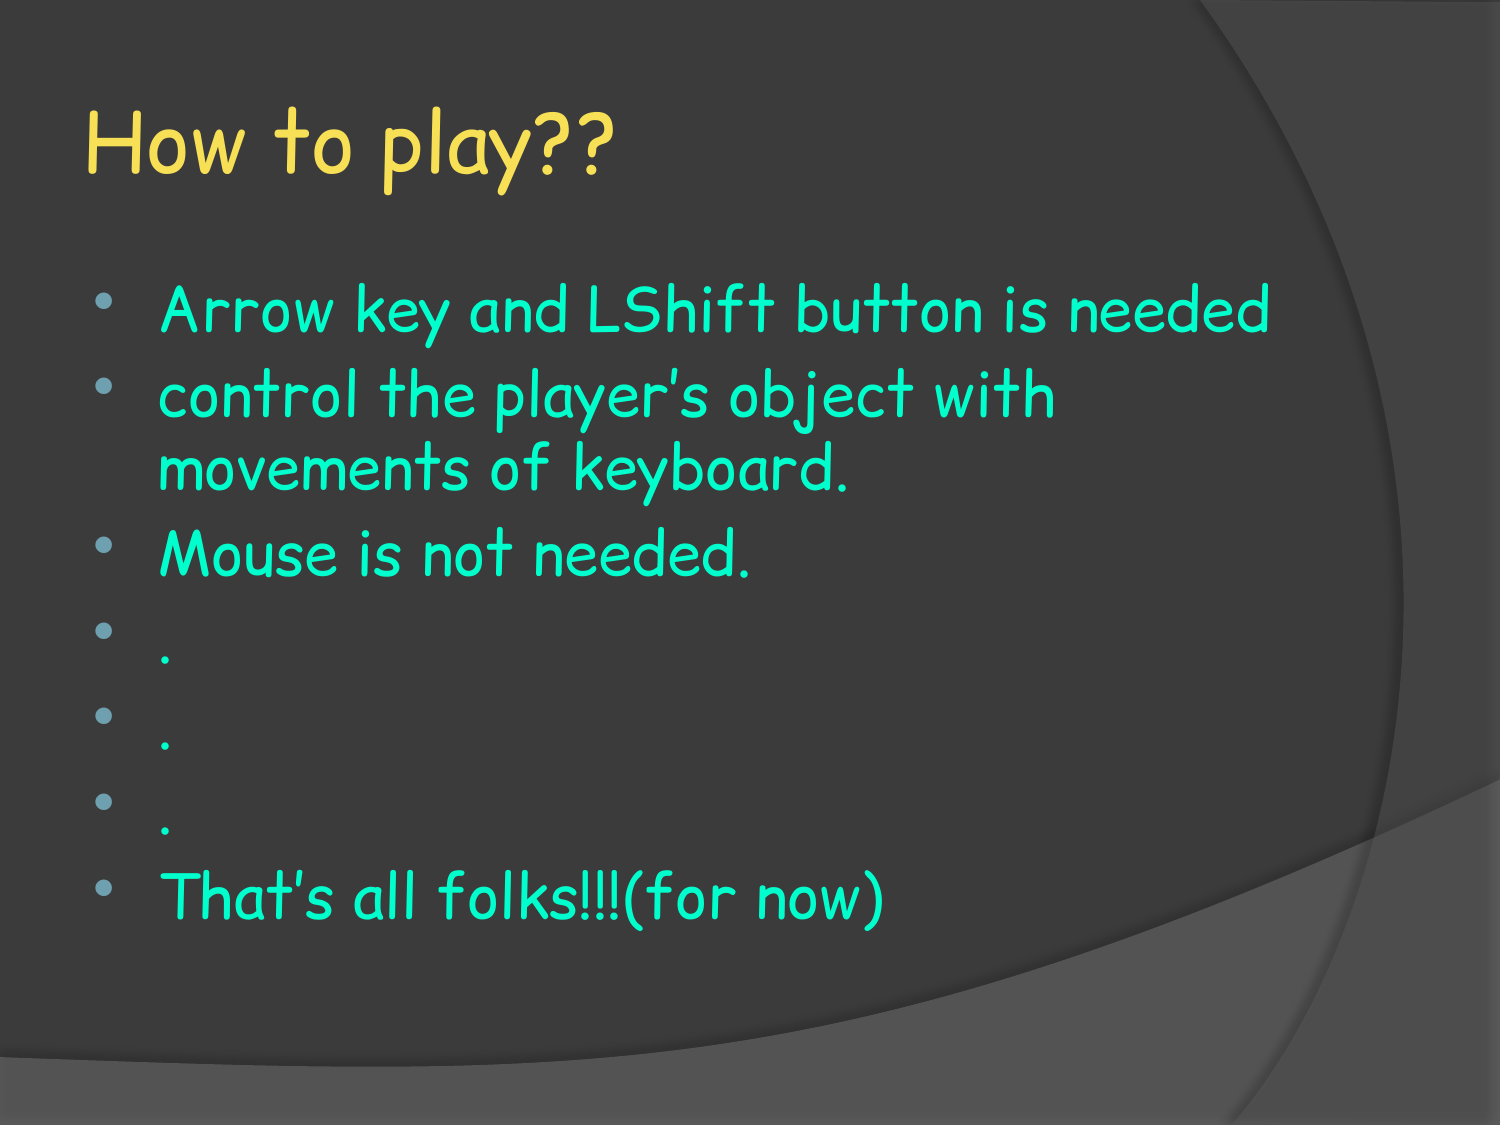

# How to play??
Arrow key and LShift button is needed
control the player’s object with movements of keyboard.
Mouse is not needed.
.
.
.
That’s all folks!!!(for now)